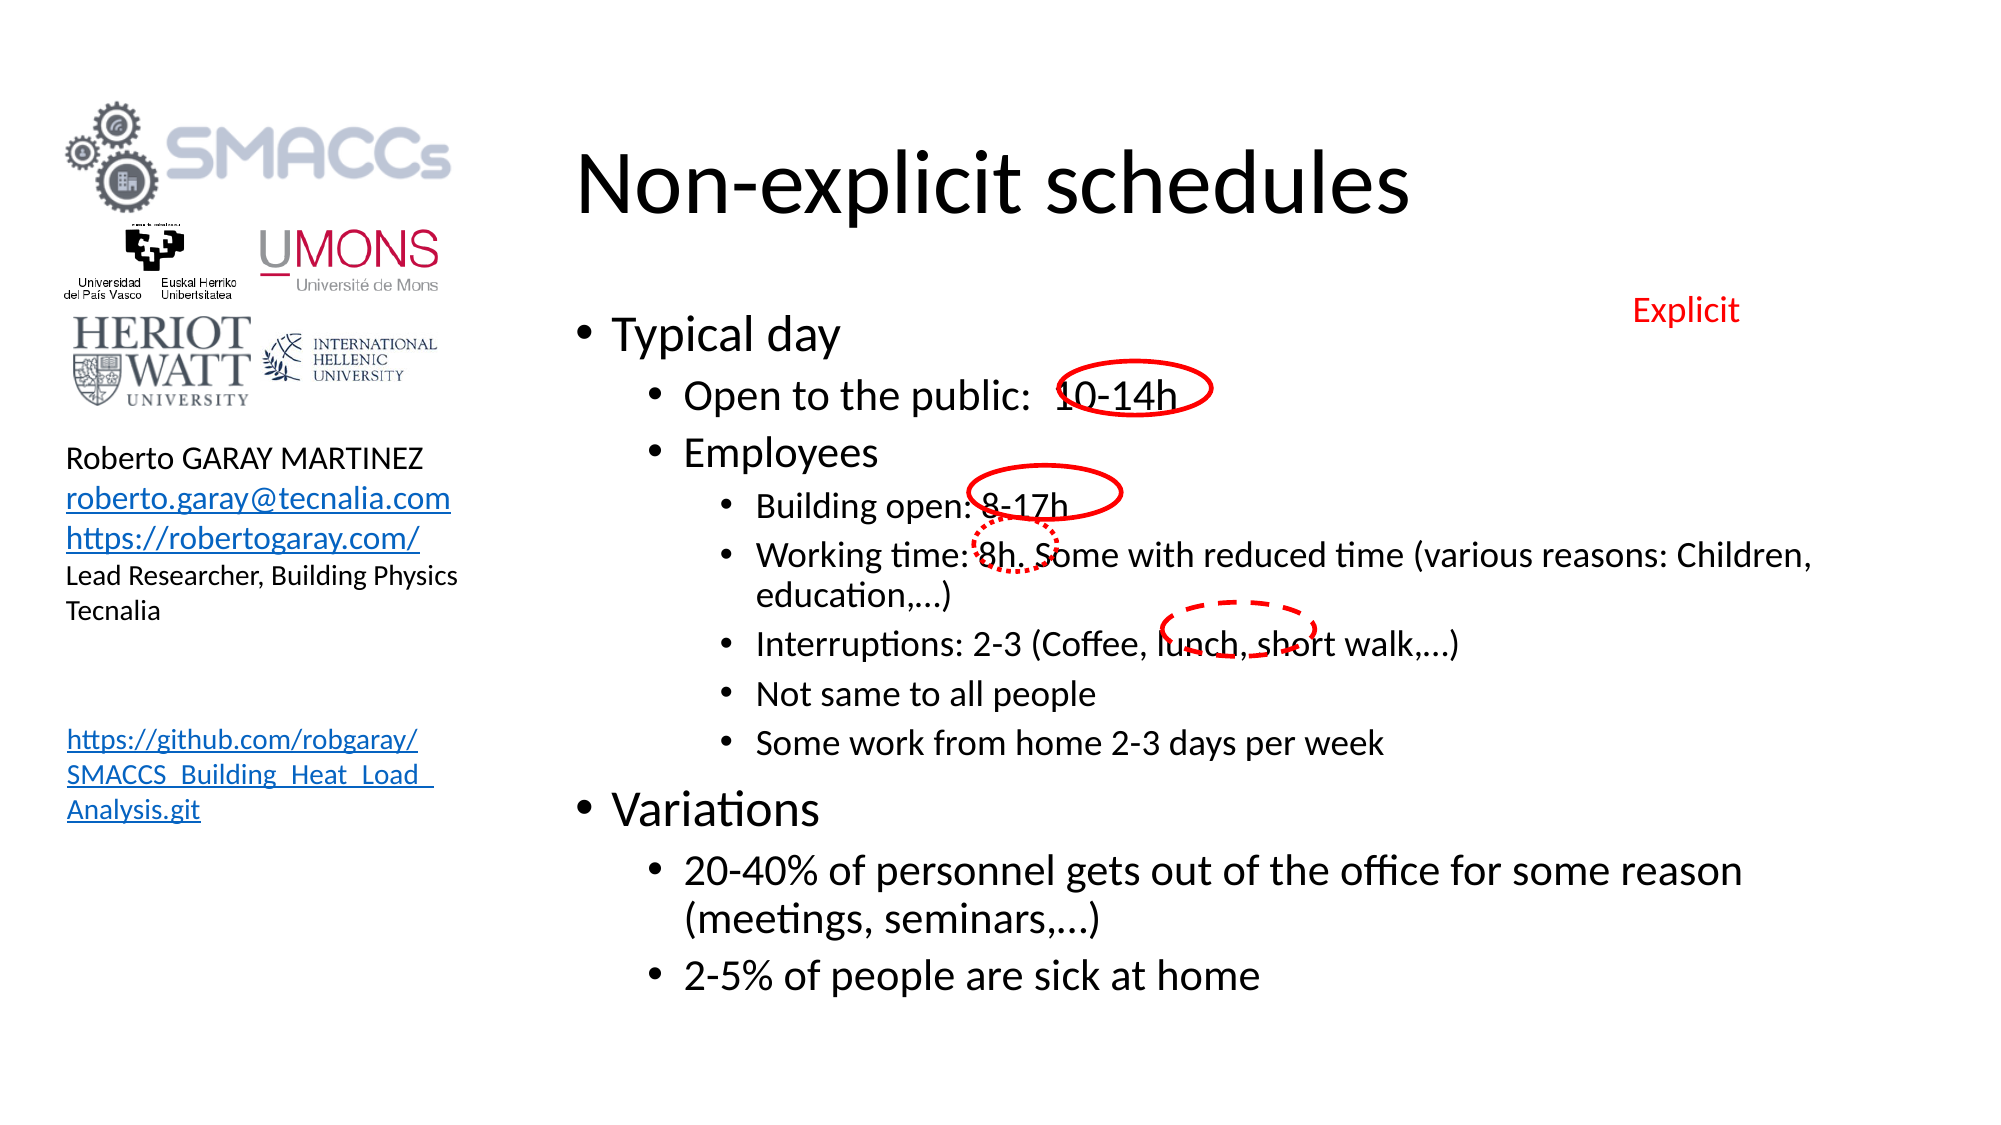

# Non-explicit schedules
Explicit
Typical day
Open to the public:  10-14h
Employees
Building open: 8-17h
Working time: 8h. Some with reduced time (various reasons: Children, education,…)
Interruptions: 2-3 (Coffee, lunch, short walk,…)
Not same to all people
Some work from home 2-3 days per week
Variations
20-40% of personnel gets out of the office for some reason (meetings, seminars,…)
2-5% of people are sick at home